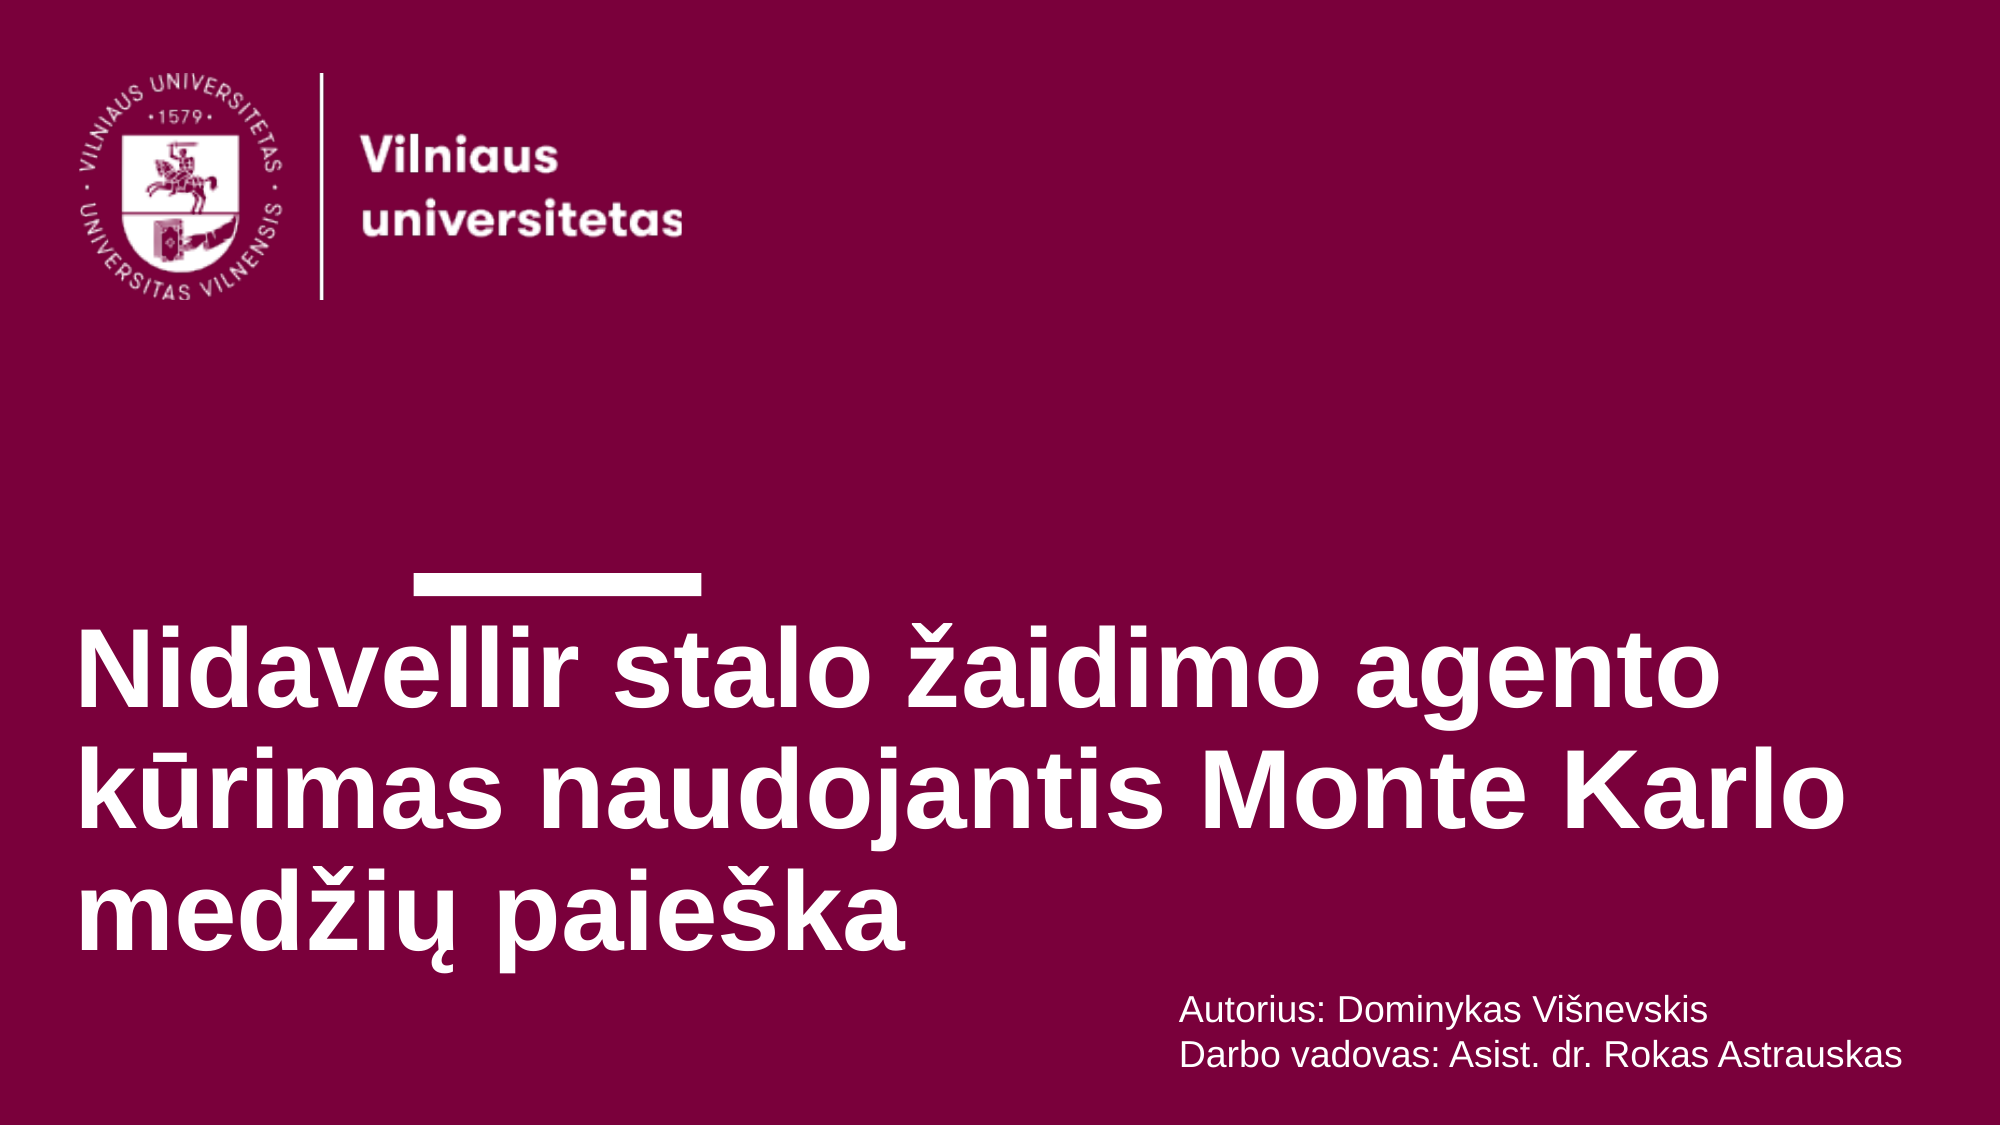

# Nidavellir stalo žaidimo agento kūrimas naudojantis Monte Karlo medžių paieška
Autorius: Dominykas Višnevskis
Darbo vadovas: Asist. dr. Rokas Astrauskas